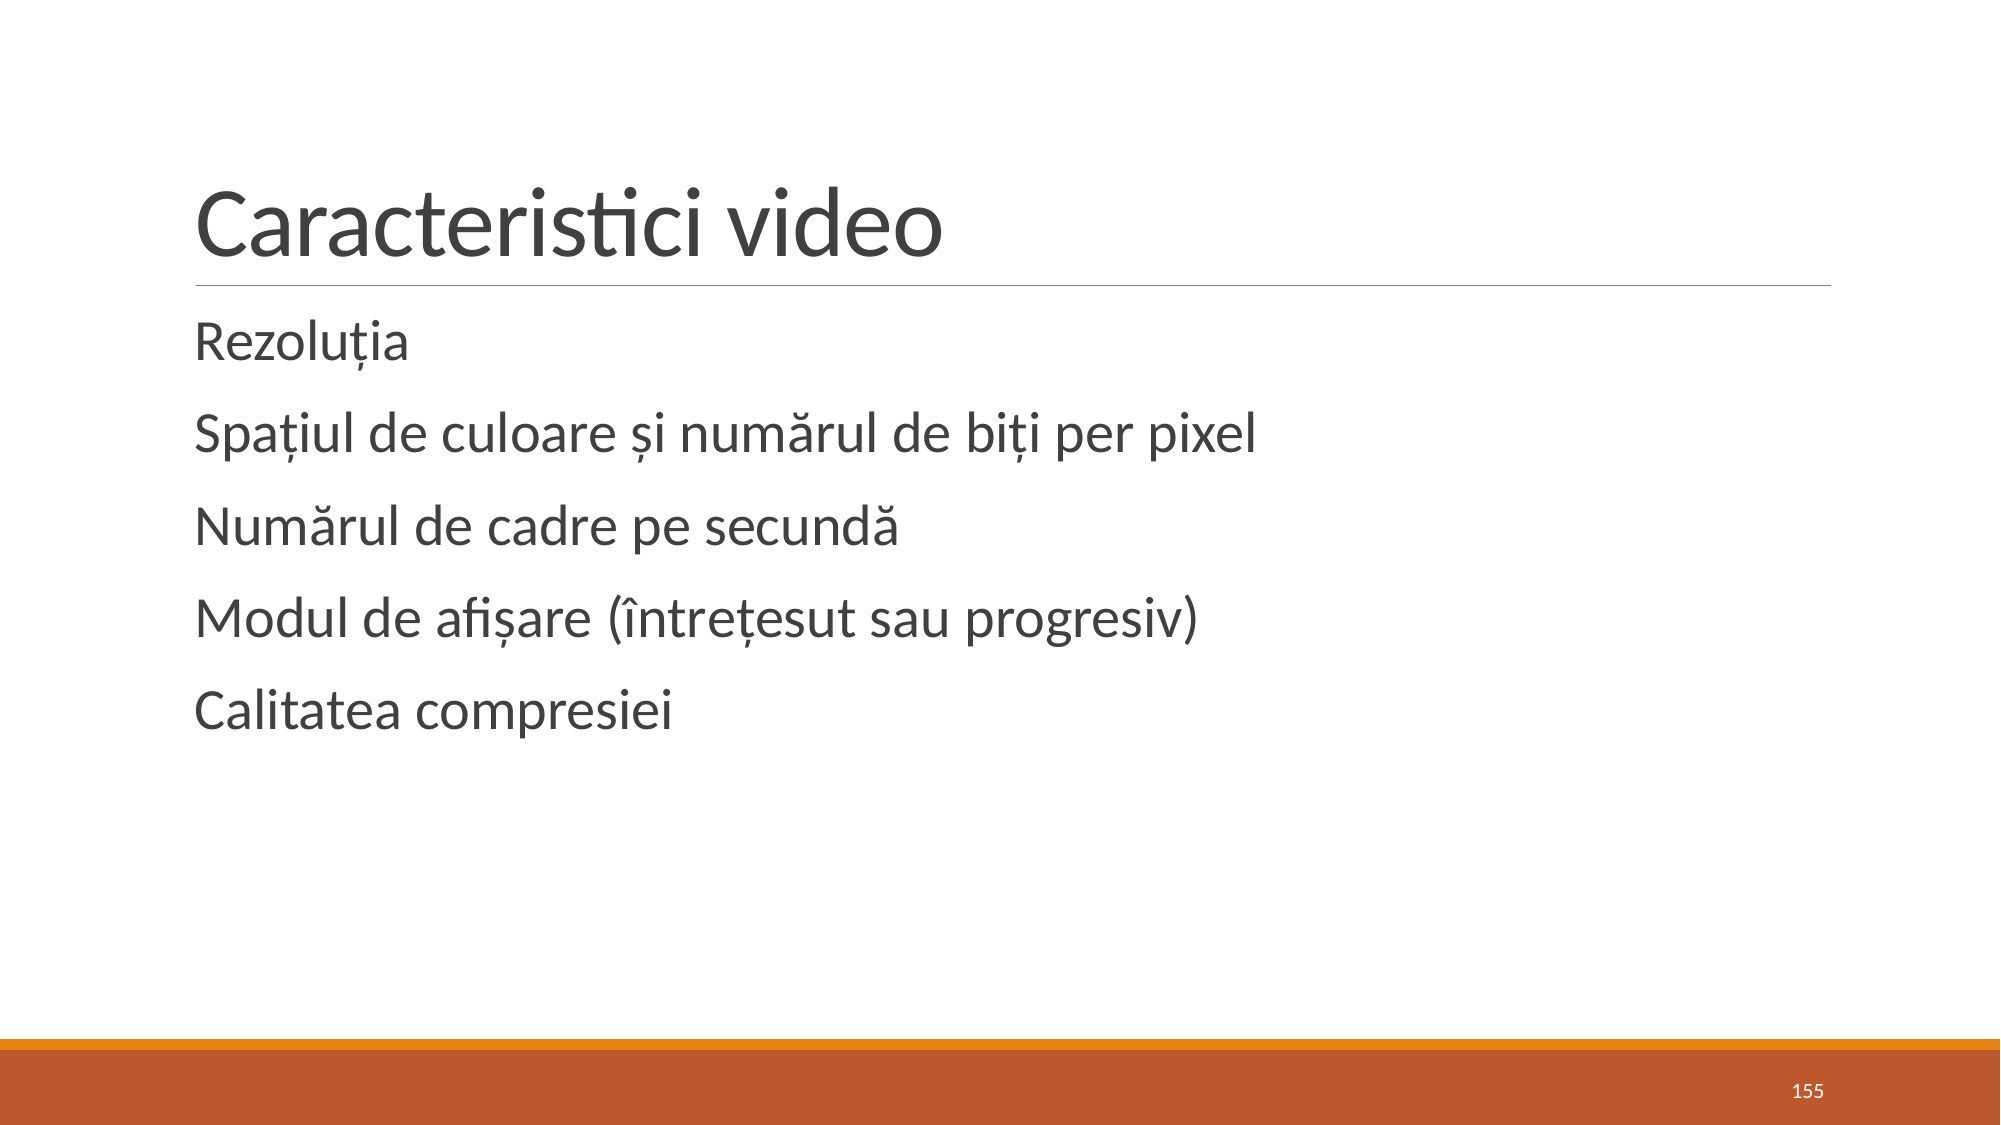

# Caracteristici video
Rezoluția
Spațiul de culoare și numărul de biți per pixel
Numărul de cadre pe secundă
Modul de afișare (întrețesut sau progresiv)
Calitatea compresiei
155